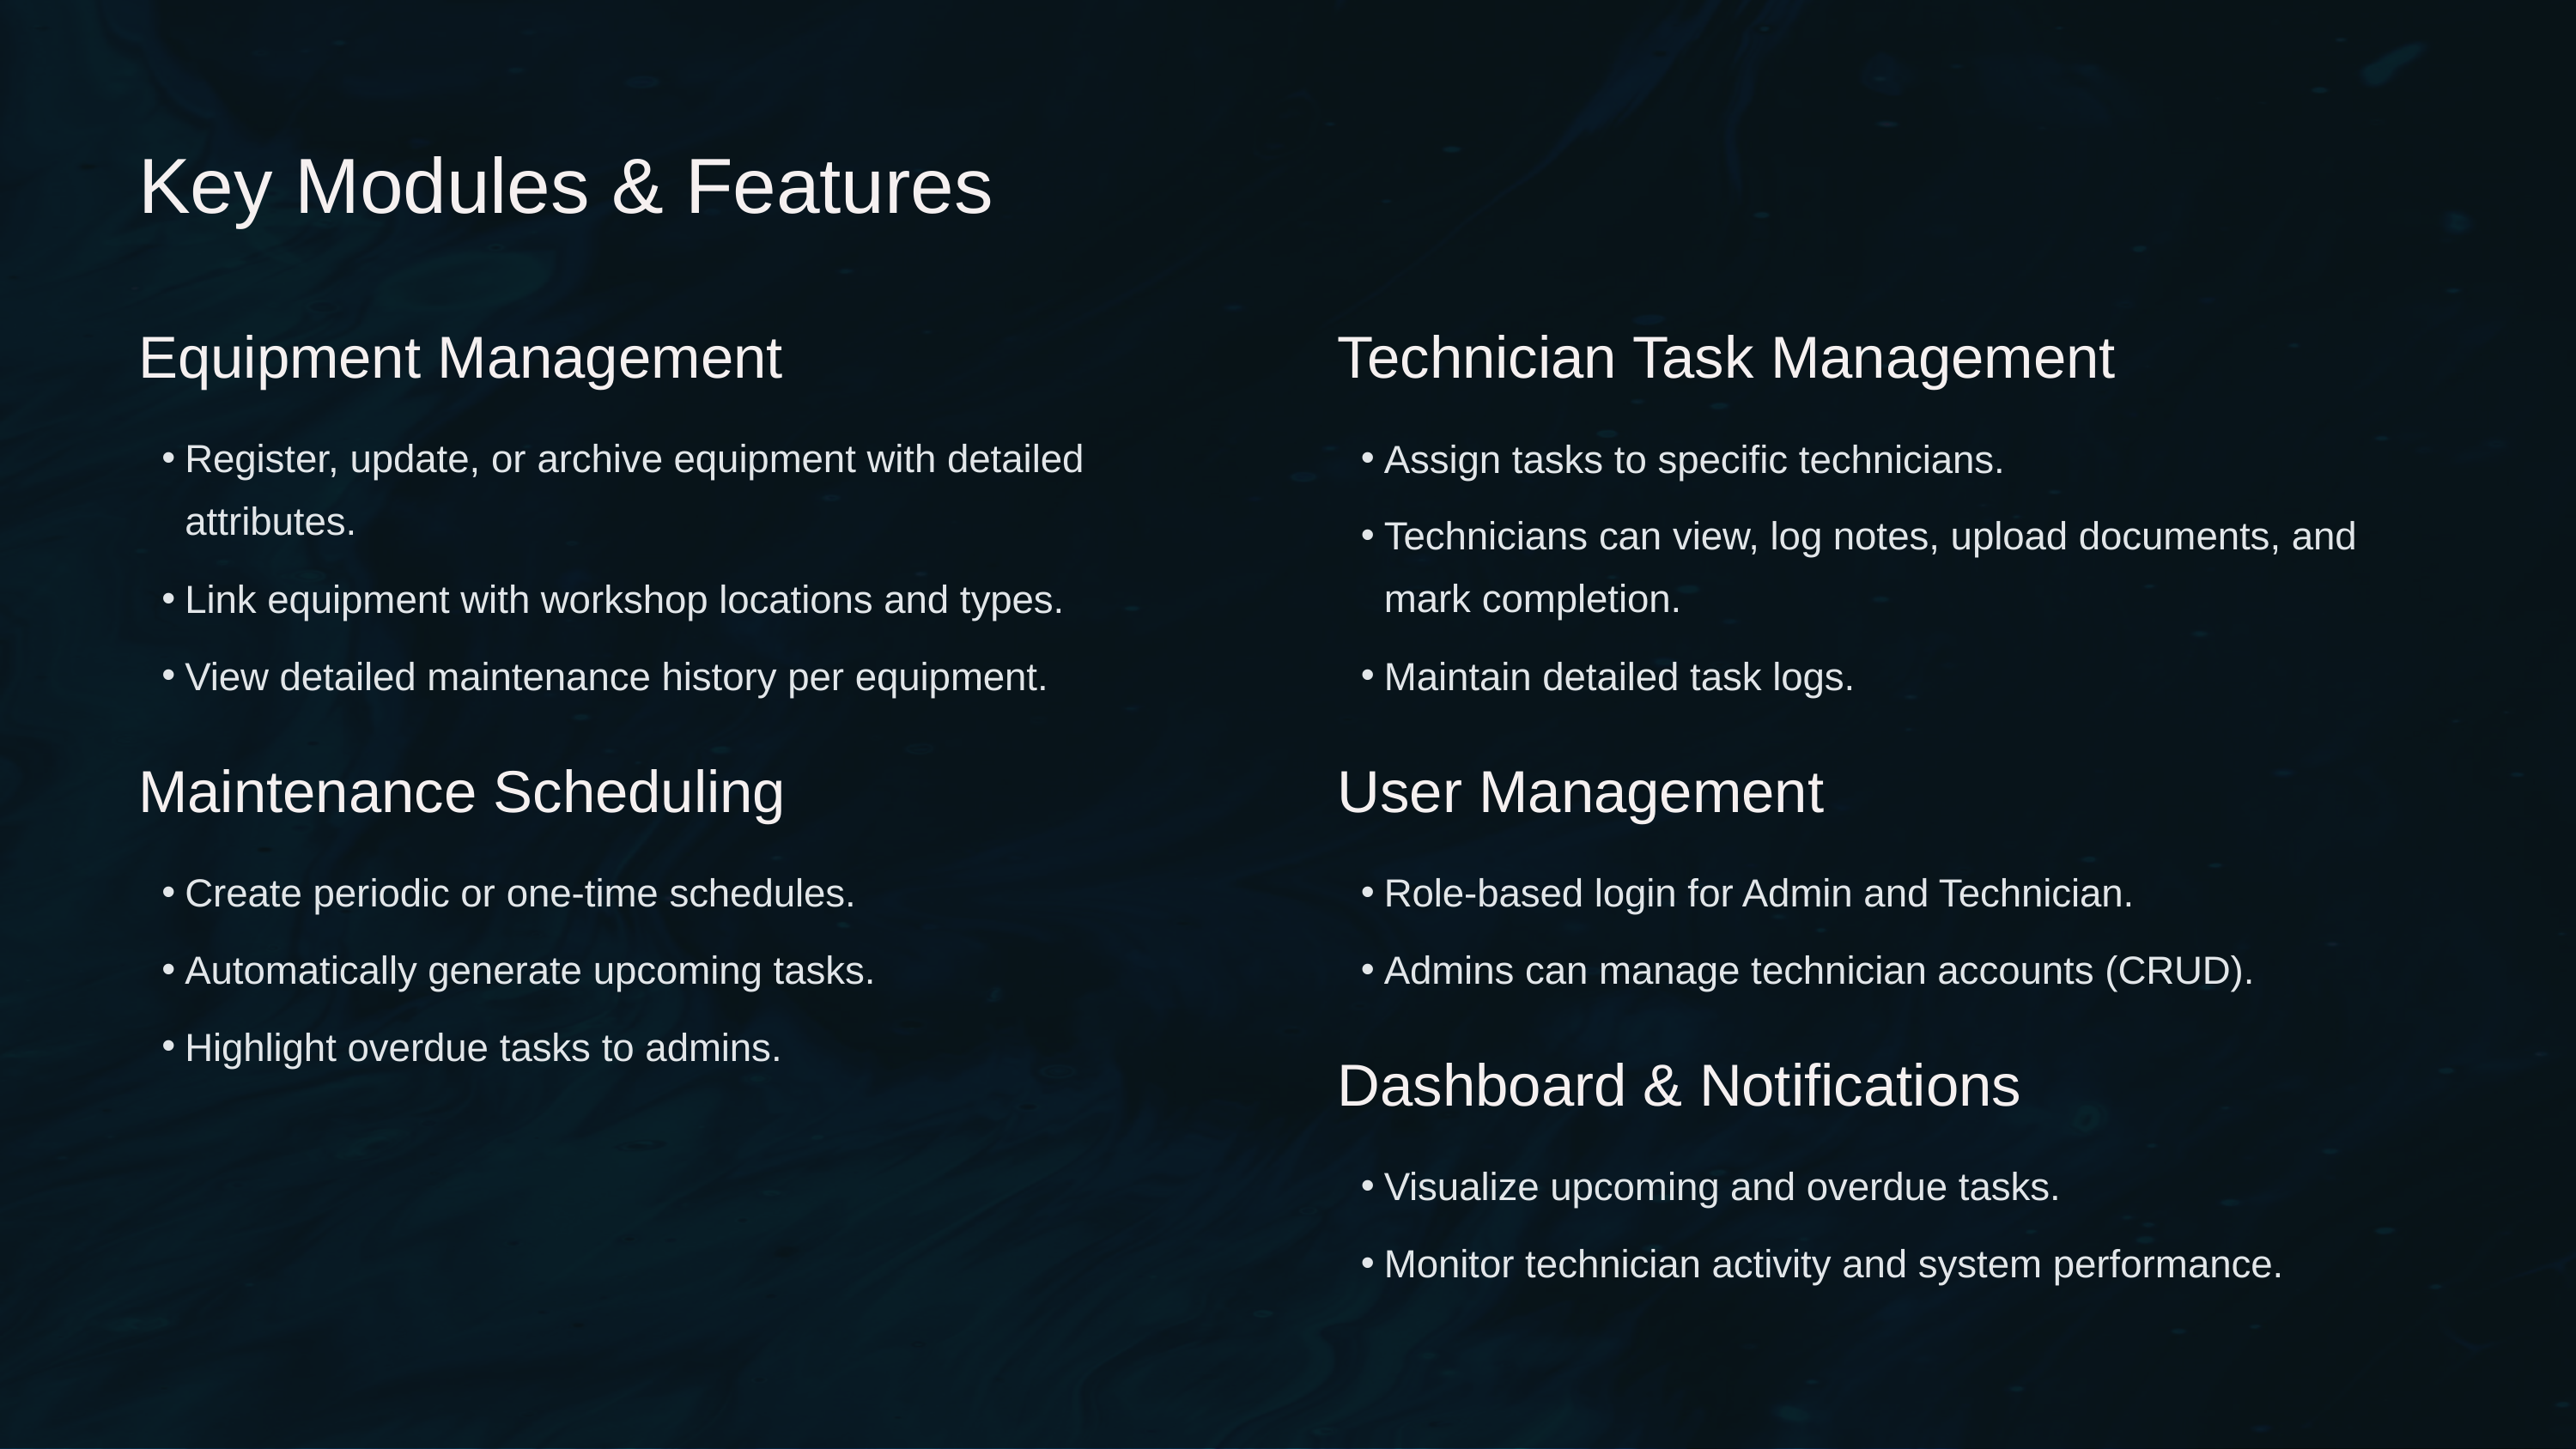

Key Modules & Features
Equipment Management
Technician Task Management
Register, update, or archive equipment with detailed attributes.
Assign tasks to specific technicians.
Technicians can view, log notes, upload documents, and mark completion.
Link equipment with workshop locations and types.
View detailed maintenance history per equipment.
Maintain detailed task logs.
Maintenance Scheduling
User Management
Create periodic or one-time schedules.
Role-based login for Admin and Technician.
Automatically generate upcoming tasks.
Admins can manage technician accounts (CRUD).
Highlight overdue tasks to admins.
Dashboard & Notifications
Visualize upcoming and overdue tasks.
Monitor technician activity and system performance.